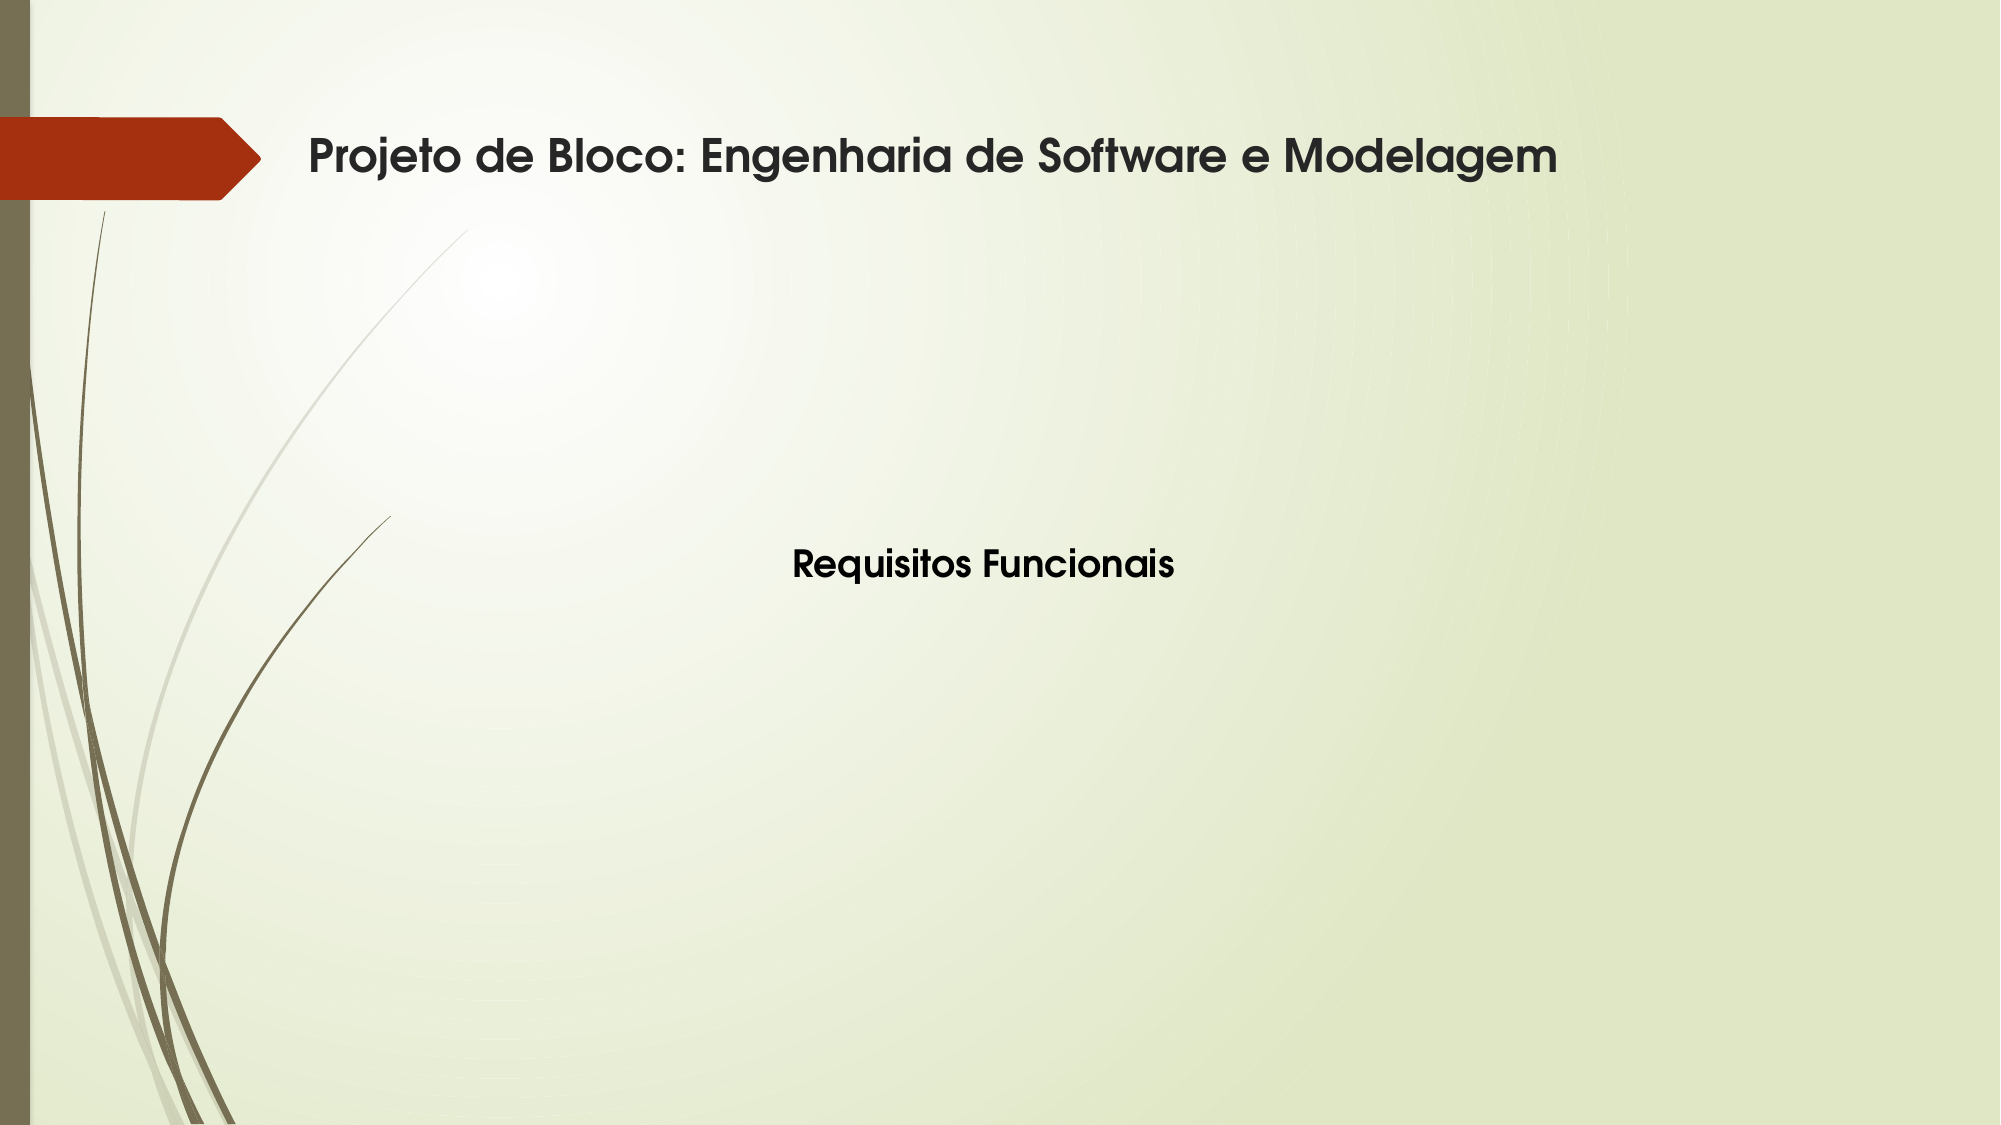

# Projeto de Bloco: Engenharia de Software e Modelagem
Requisitos Funcionais